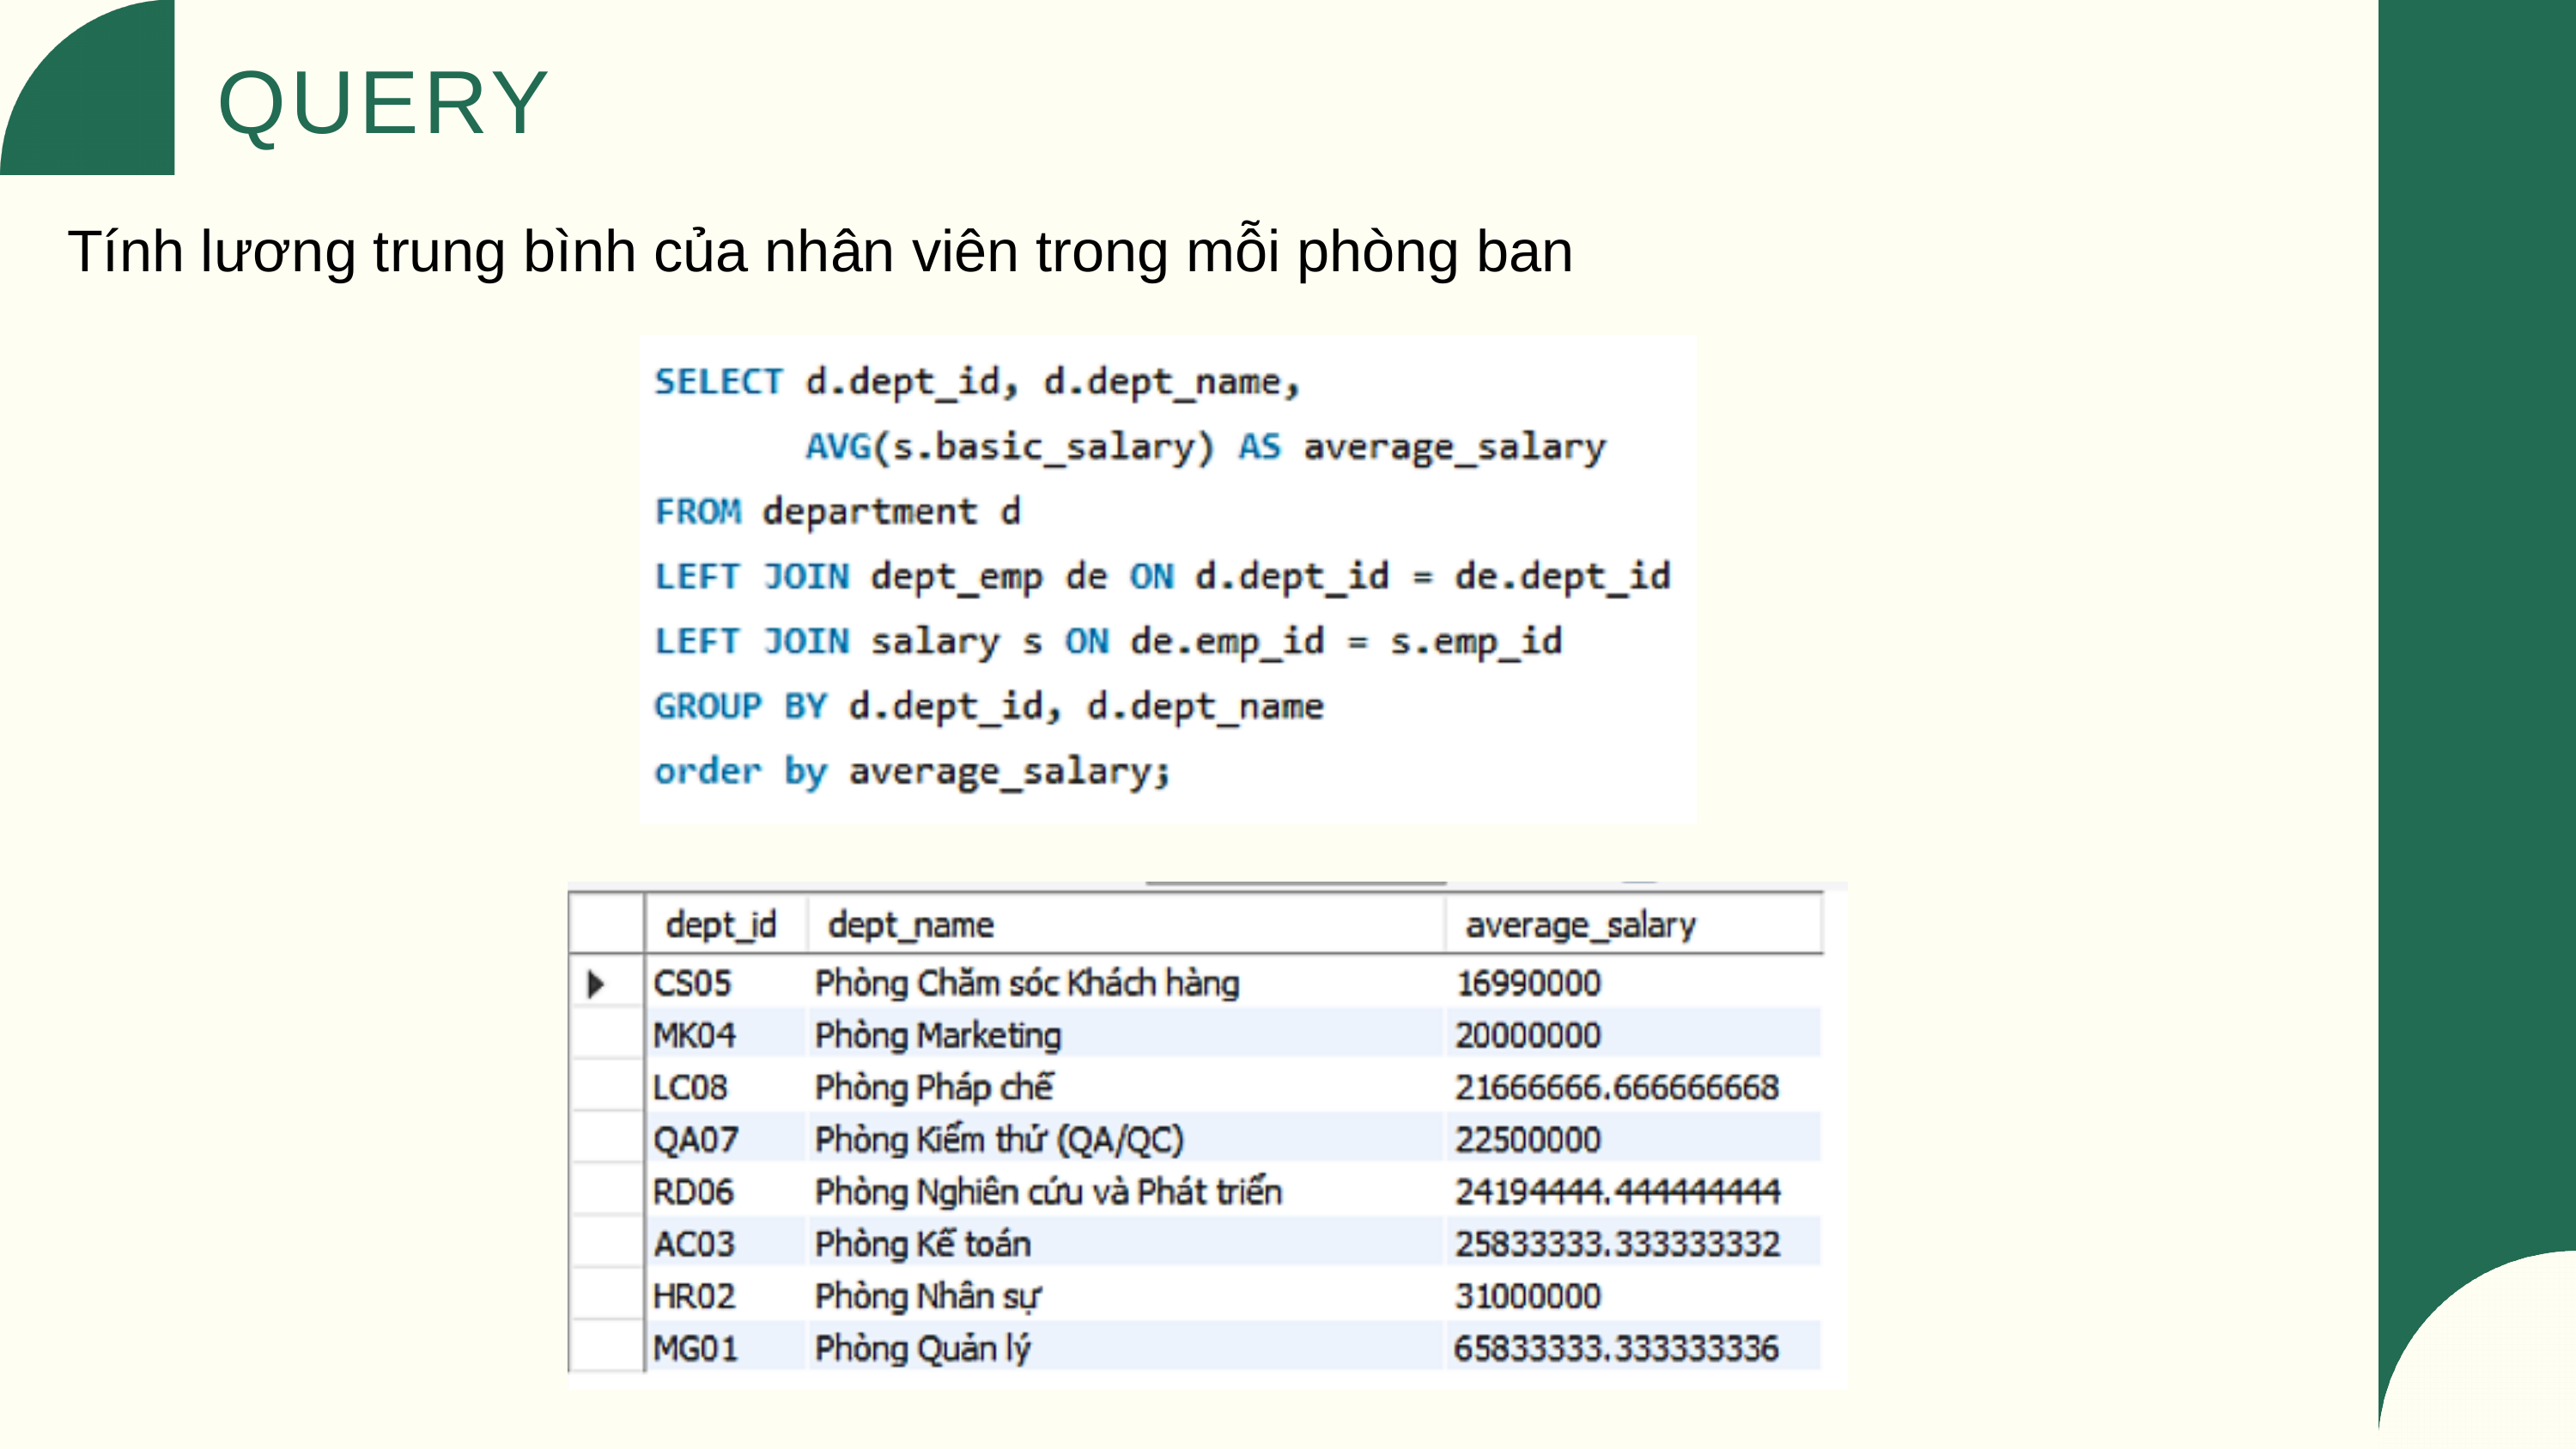

QUERY
Tính lương trung bình của nhân viên trong mỗi phòng ban